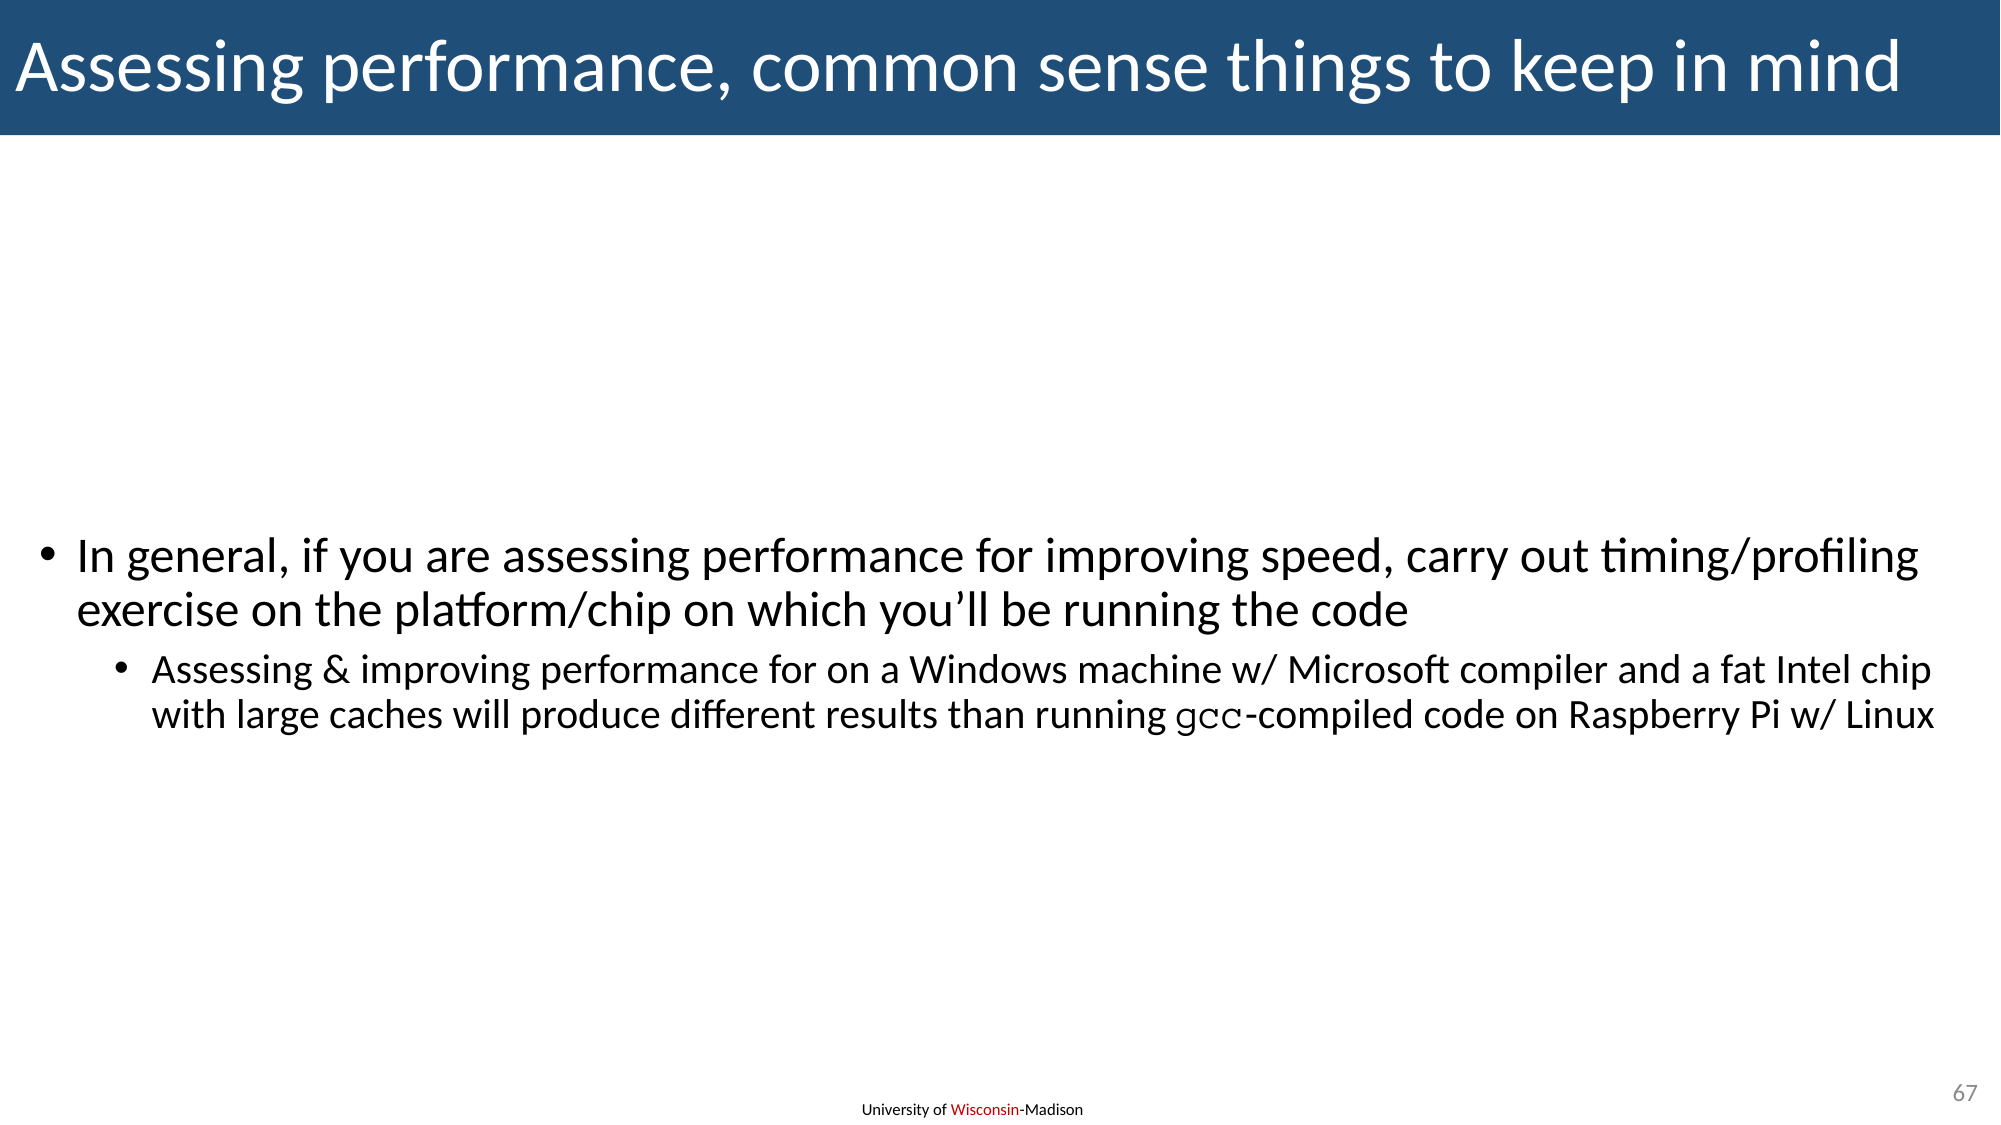

# Assessing performance, common sense things to keep in mind

In general, if you are assessing performance for improving speed, carry out timing/profiling exercise on the platform/chip on which you’ll be running the code
Assessing & improving performance for on a Windows machine w/ Microsoft compiler and a fat Intel chip with large caches will produce different results than running gcc-compiled code on Raspberry Pi w/ Linux
67